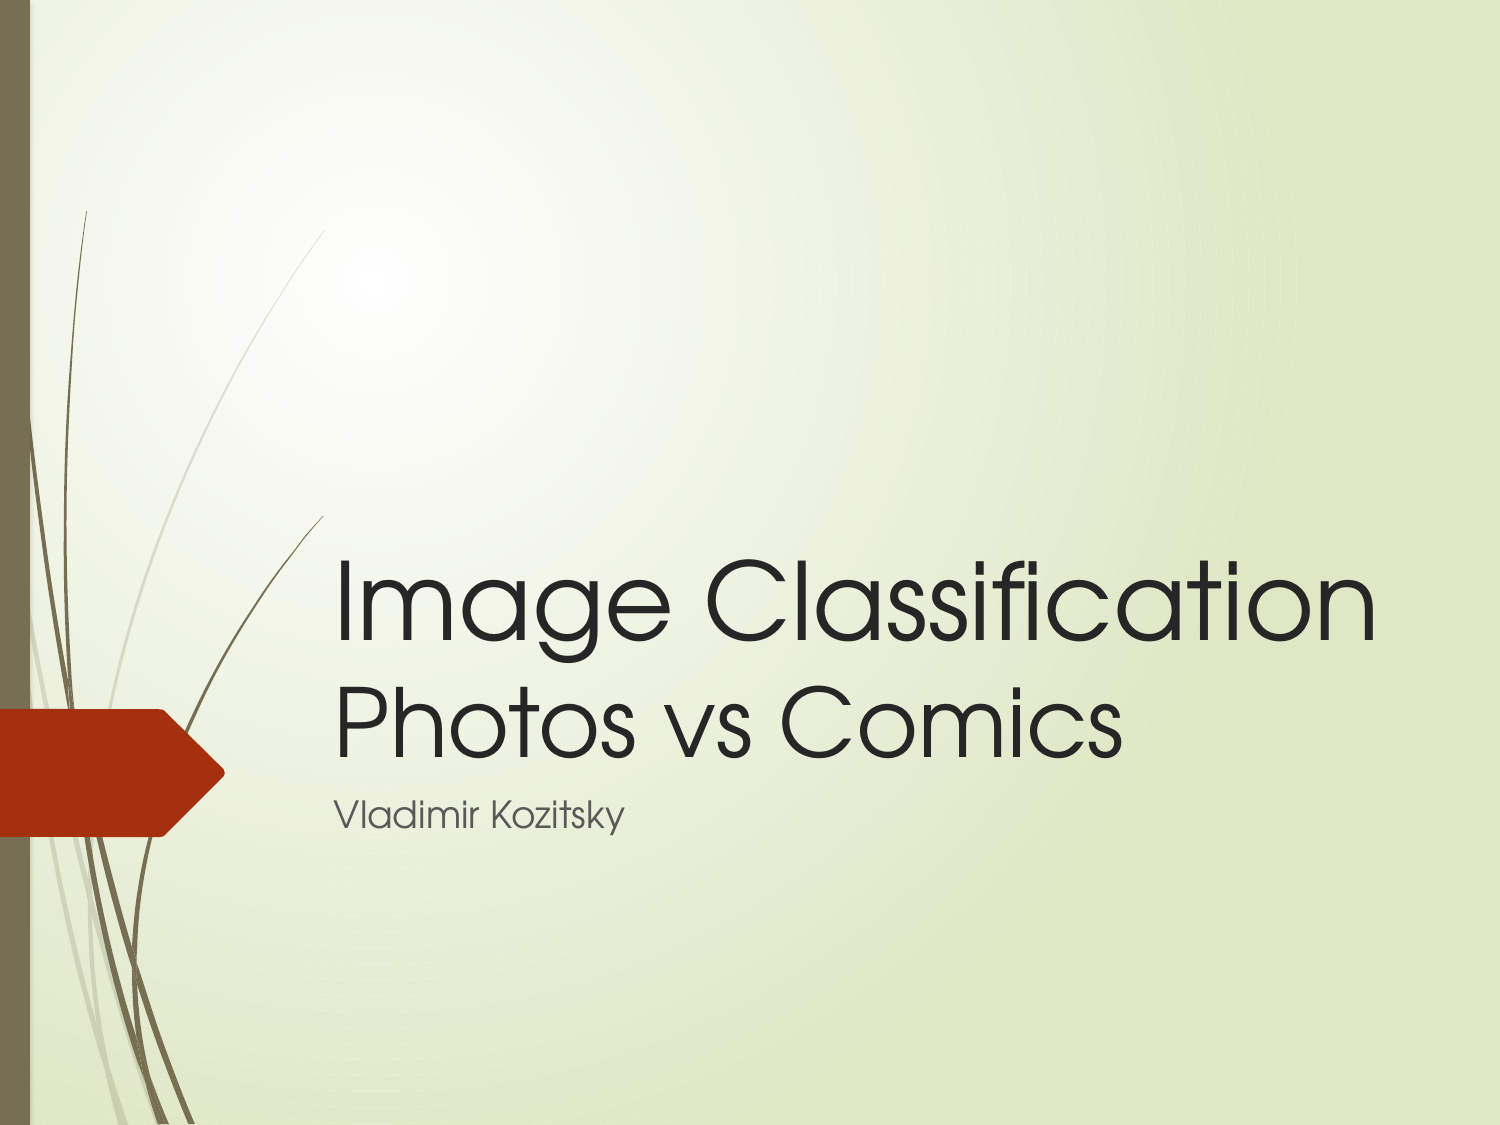

# Image Classification Photos vs Comics
Vladimir Kozitsky